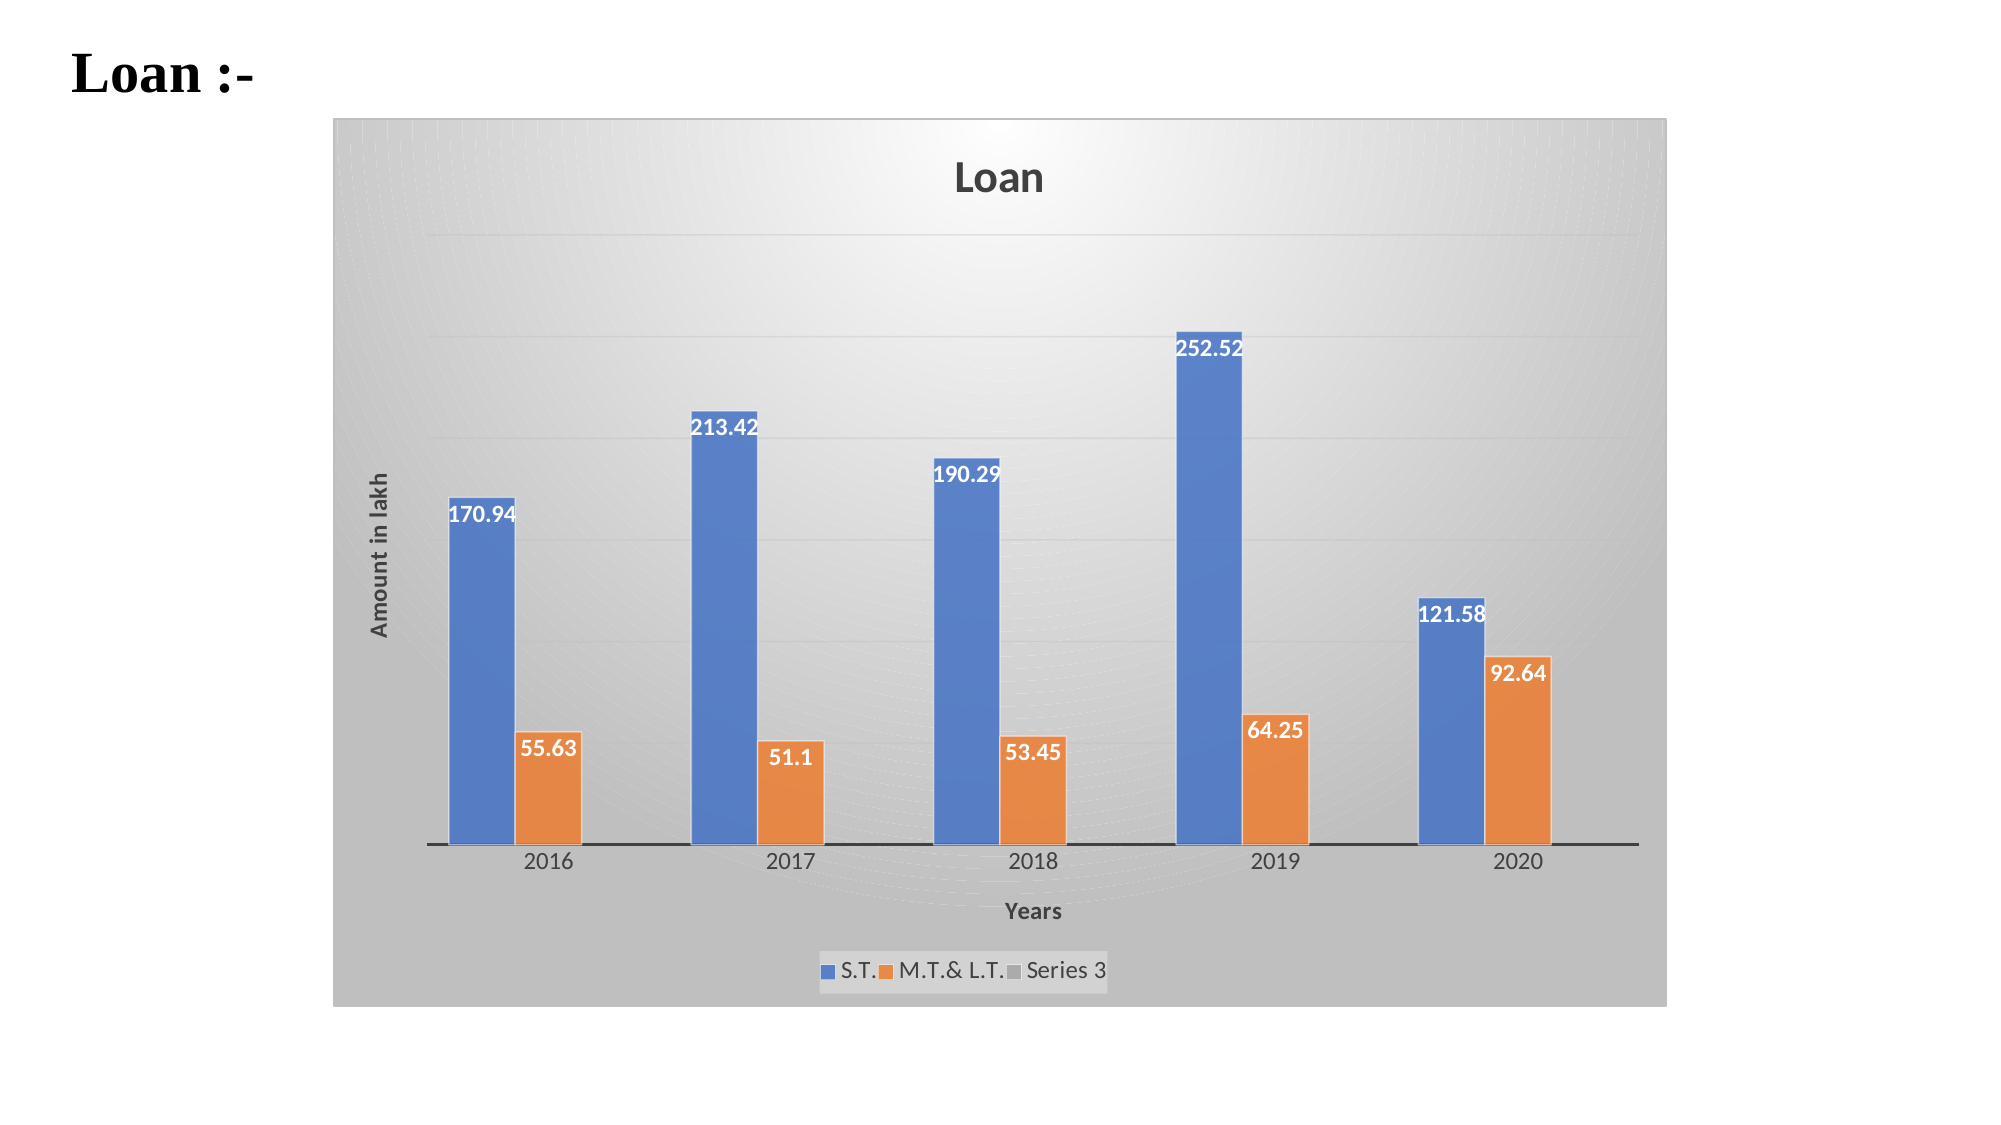

Loan :-

### Chart: Loan

| Category | S.T. | M.T.& L.T. | Series 3 |
|---|---|---|---|
| 2016 | 170.94 | 55.63 | None |
| 2017 | 213.42 | 51.1 | None |
| 2018 | 190.29 | 53.45 | None |
| 2019 | 252.52 | 64.25 | None |
| 2020 | 121.58 | 92.64 | None |